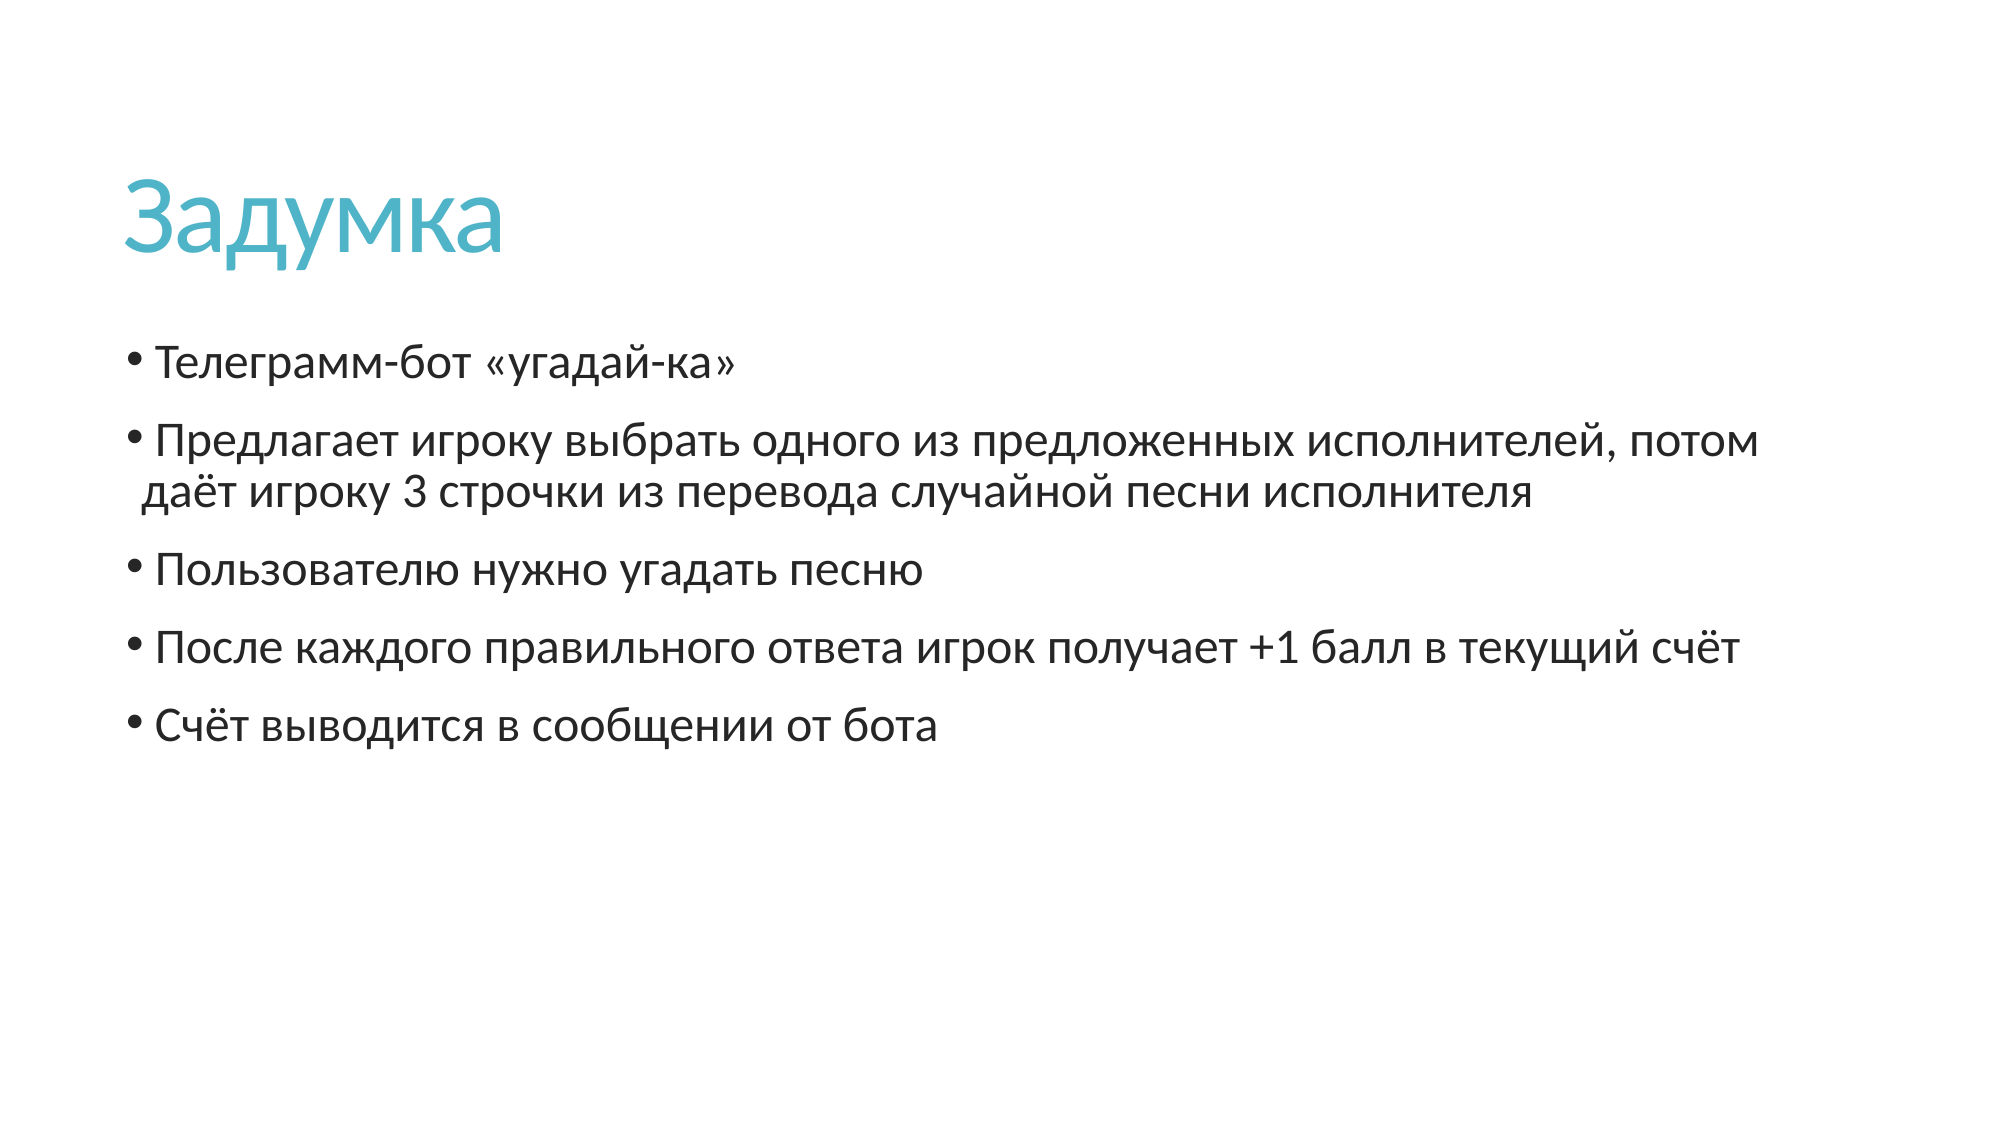

# Задумка
 Телеграмм-бот «угадай-ка»
 Предлагает игроку выбрать одного из предложенных исполнителей, потом даёт игроку 3 строчки из перевода случайной песни исполнителя
 Пользователю нужно угадать песню
 После каждого правильного ответа игрок получает +1 балл в текущий счёт
 Счёт выводится в сообщении от бота